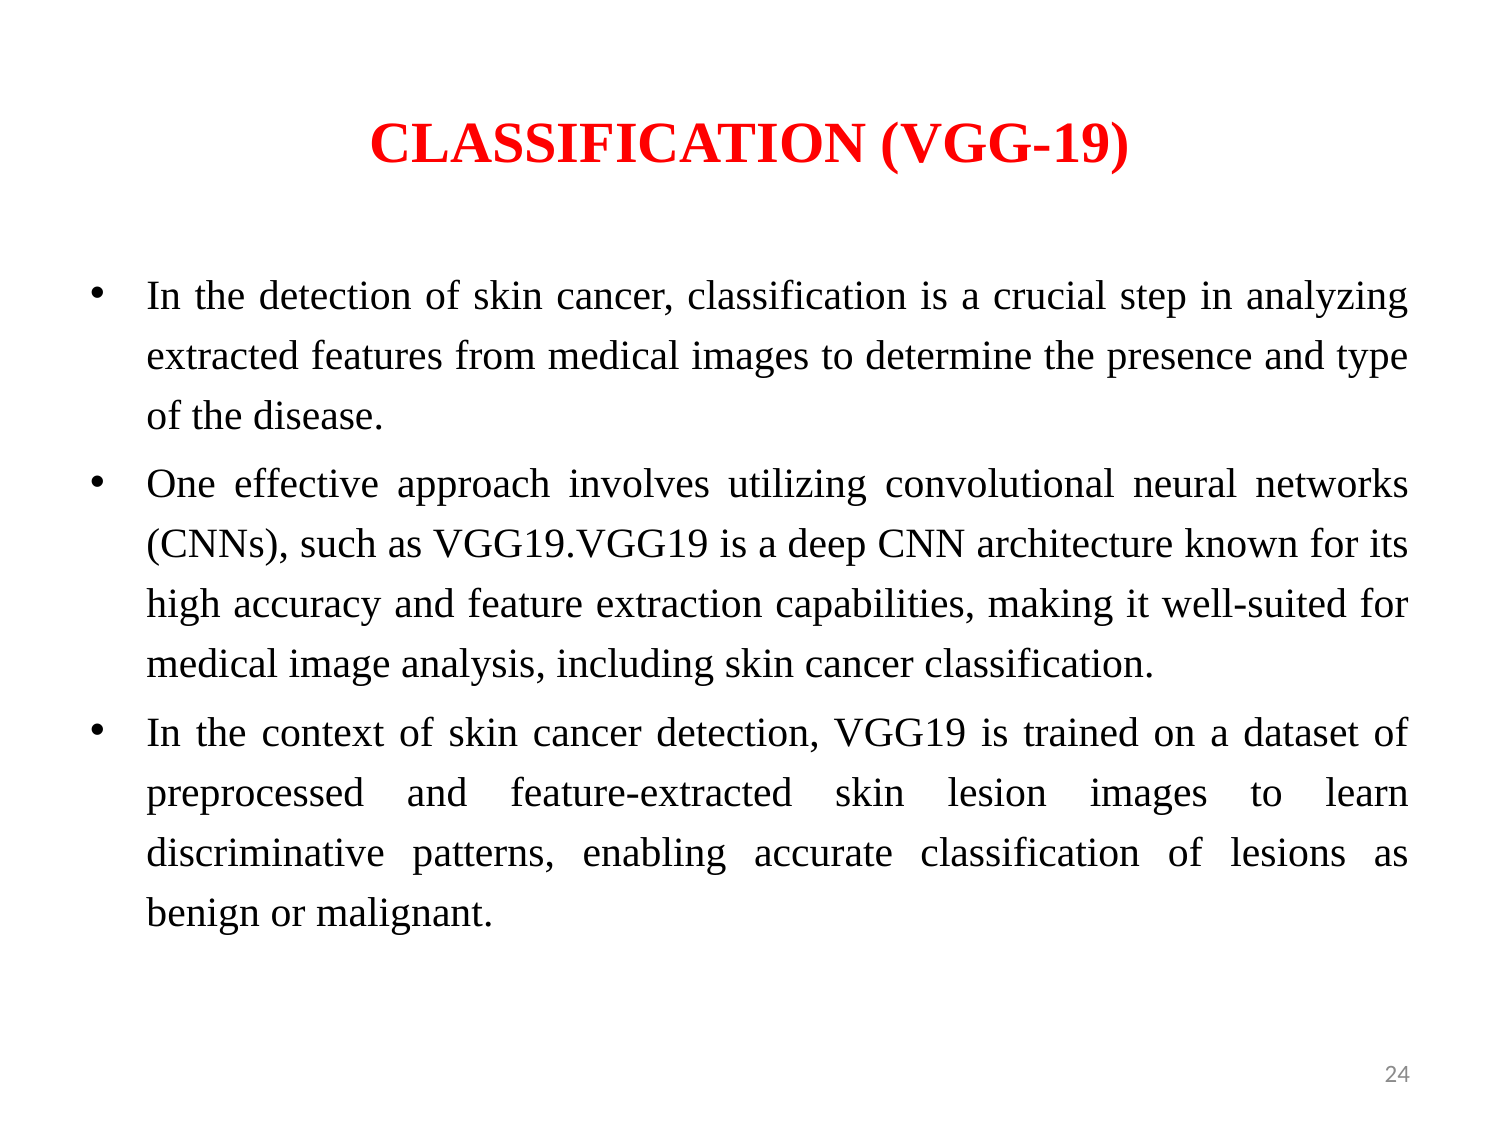

# CLASSIFICATION (VGG-19)
In the detection of skin cancer, classification is a crucial step in analyzing extracted features from medical images to determine the presence and type of the disease.
One effective approach involves utilizing convolutional neural networks (CNNs), such as VGG19.VGG19 is a deep CNN architecture known for its high accuracy and feature extraction capabilities, making it well-suited for medical image analysis, including skin cancer classification.
In the context of skin cancer detection, VGG19 is trained on a dataset of preprocessed and feature-extracted skin lesion images to learn discriminative patterns, enabling accurate classification of lesions as benign or malignant.
24